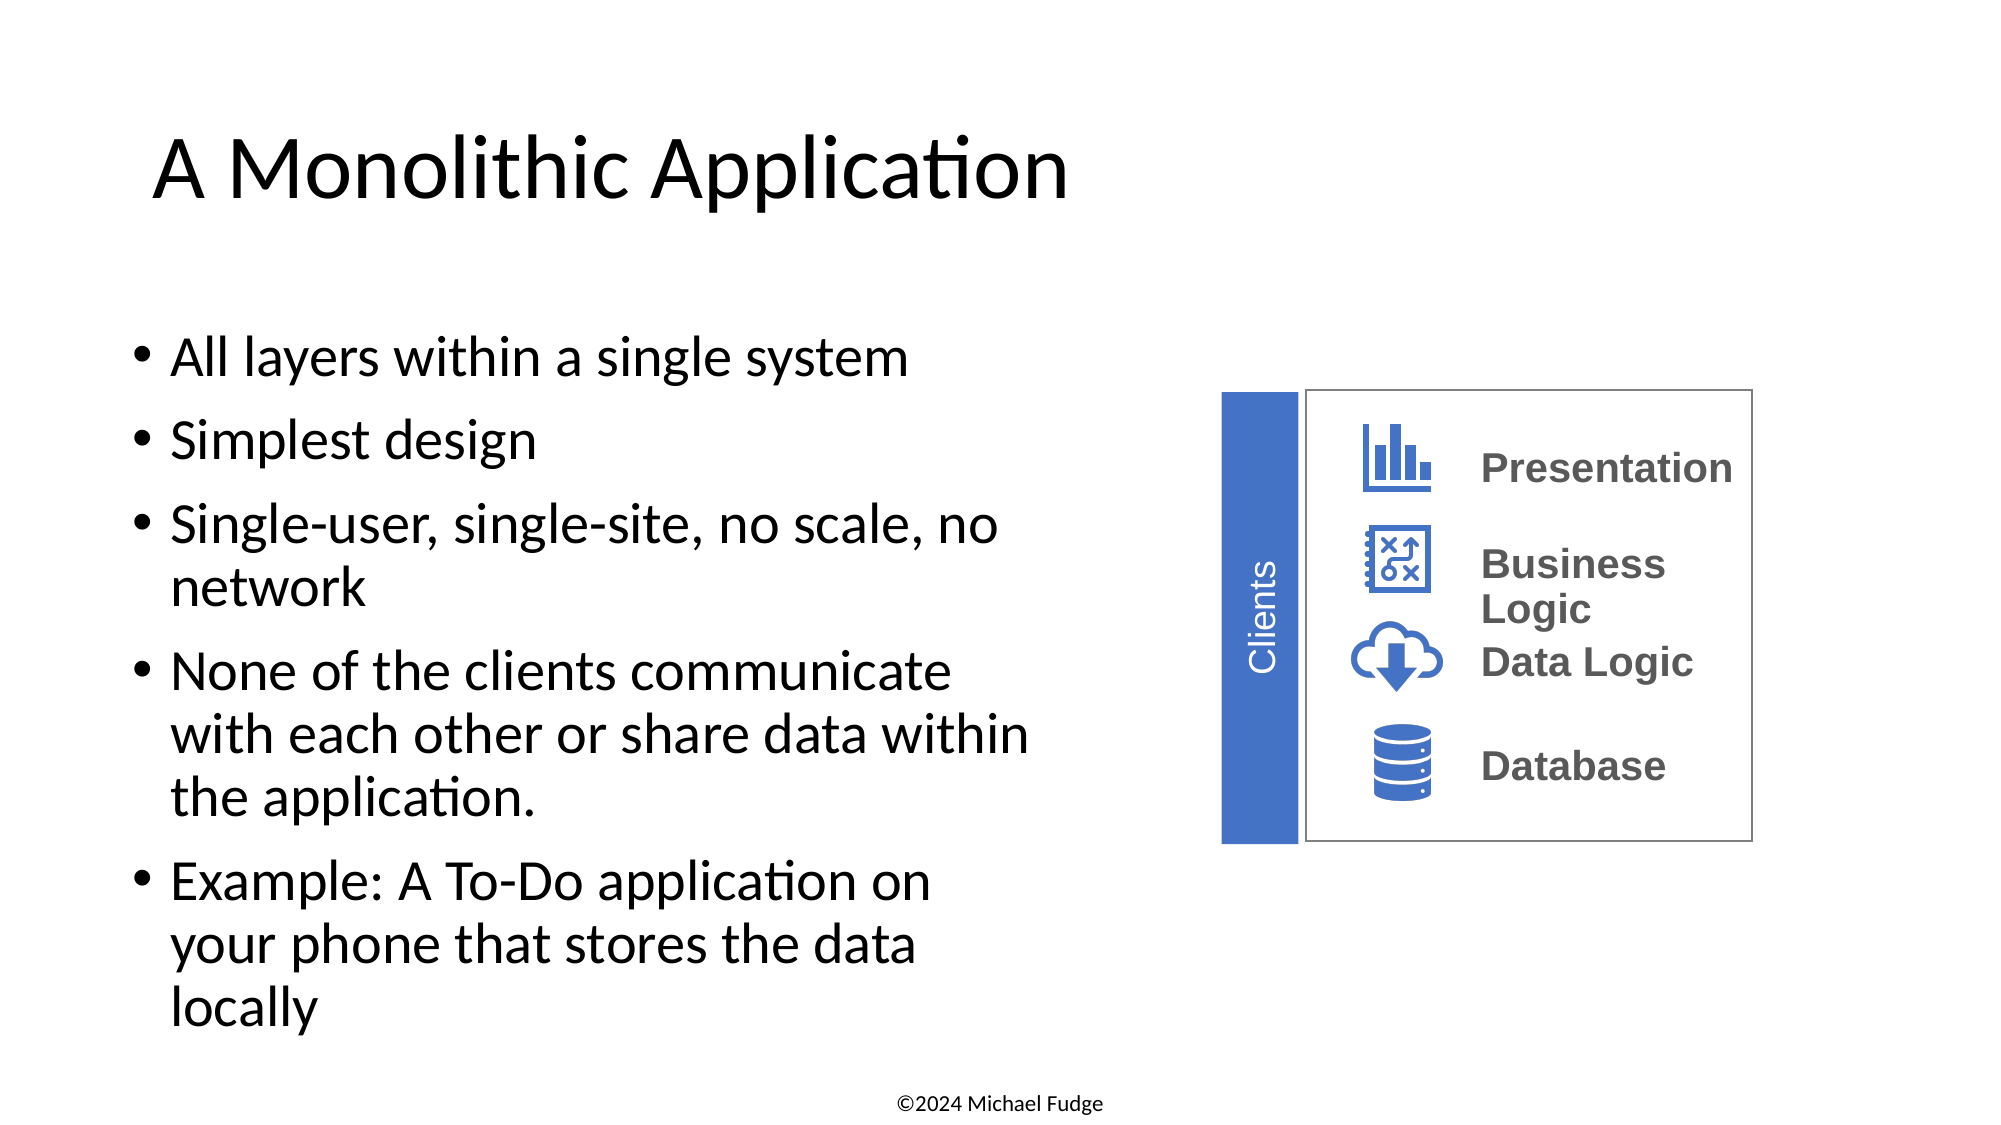

# A Monolithic Application
All layers within a single system
Simplest design
Single-user, single-site, no scale, no network
None of the clients communicate with each other or share data within the application.
Example: A To-Do application on your phone that stores the data locally

Presentation

Business Logic

Data Logic

Database
Clients